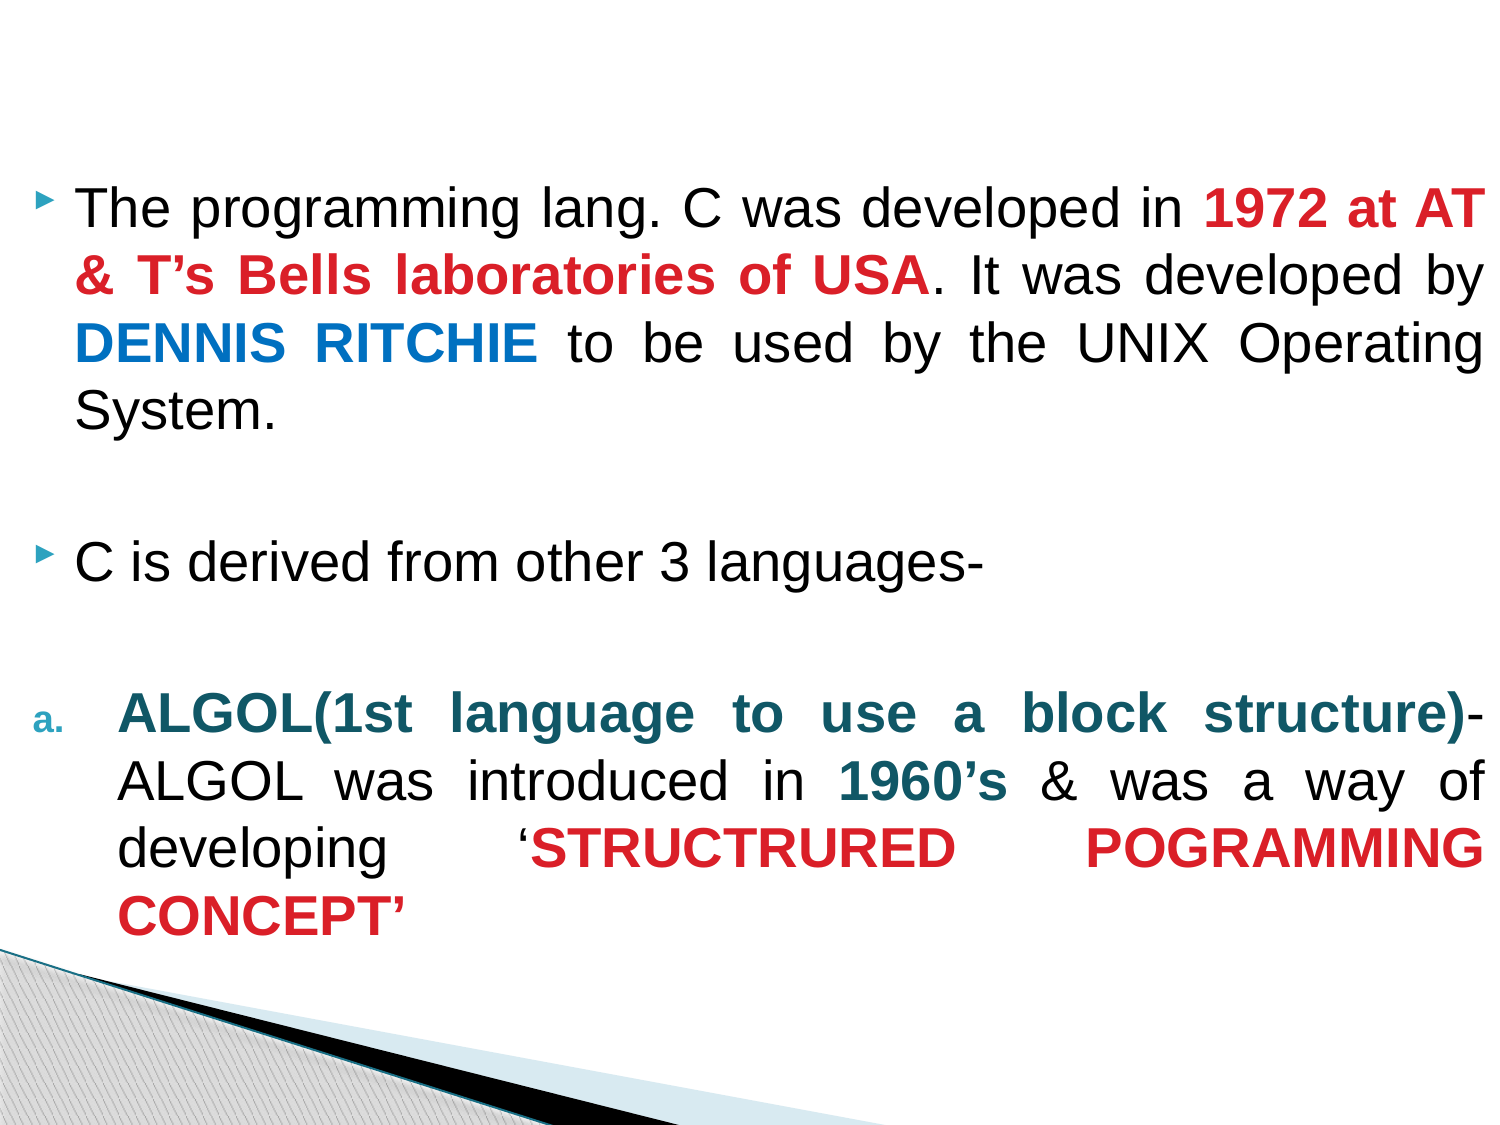

The programming lang. C was developed in 1972 at AT & T’s Bells laboratories of USA. It was developed by DENNIS RITCHIE to be used by the UNIX Operating System.

C is derived from other 3 languages-

ALGOL(1st language to use a block structure)- ALGOL was introduced in 1960’s & was a way of developing ‘STRUCTRURED POGRAMMING CONCEPT’